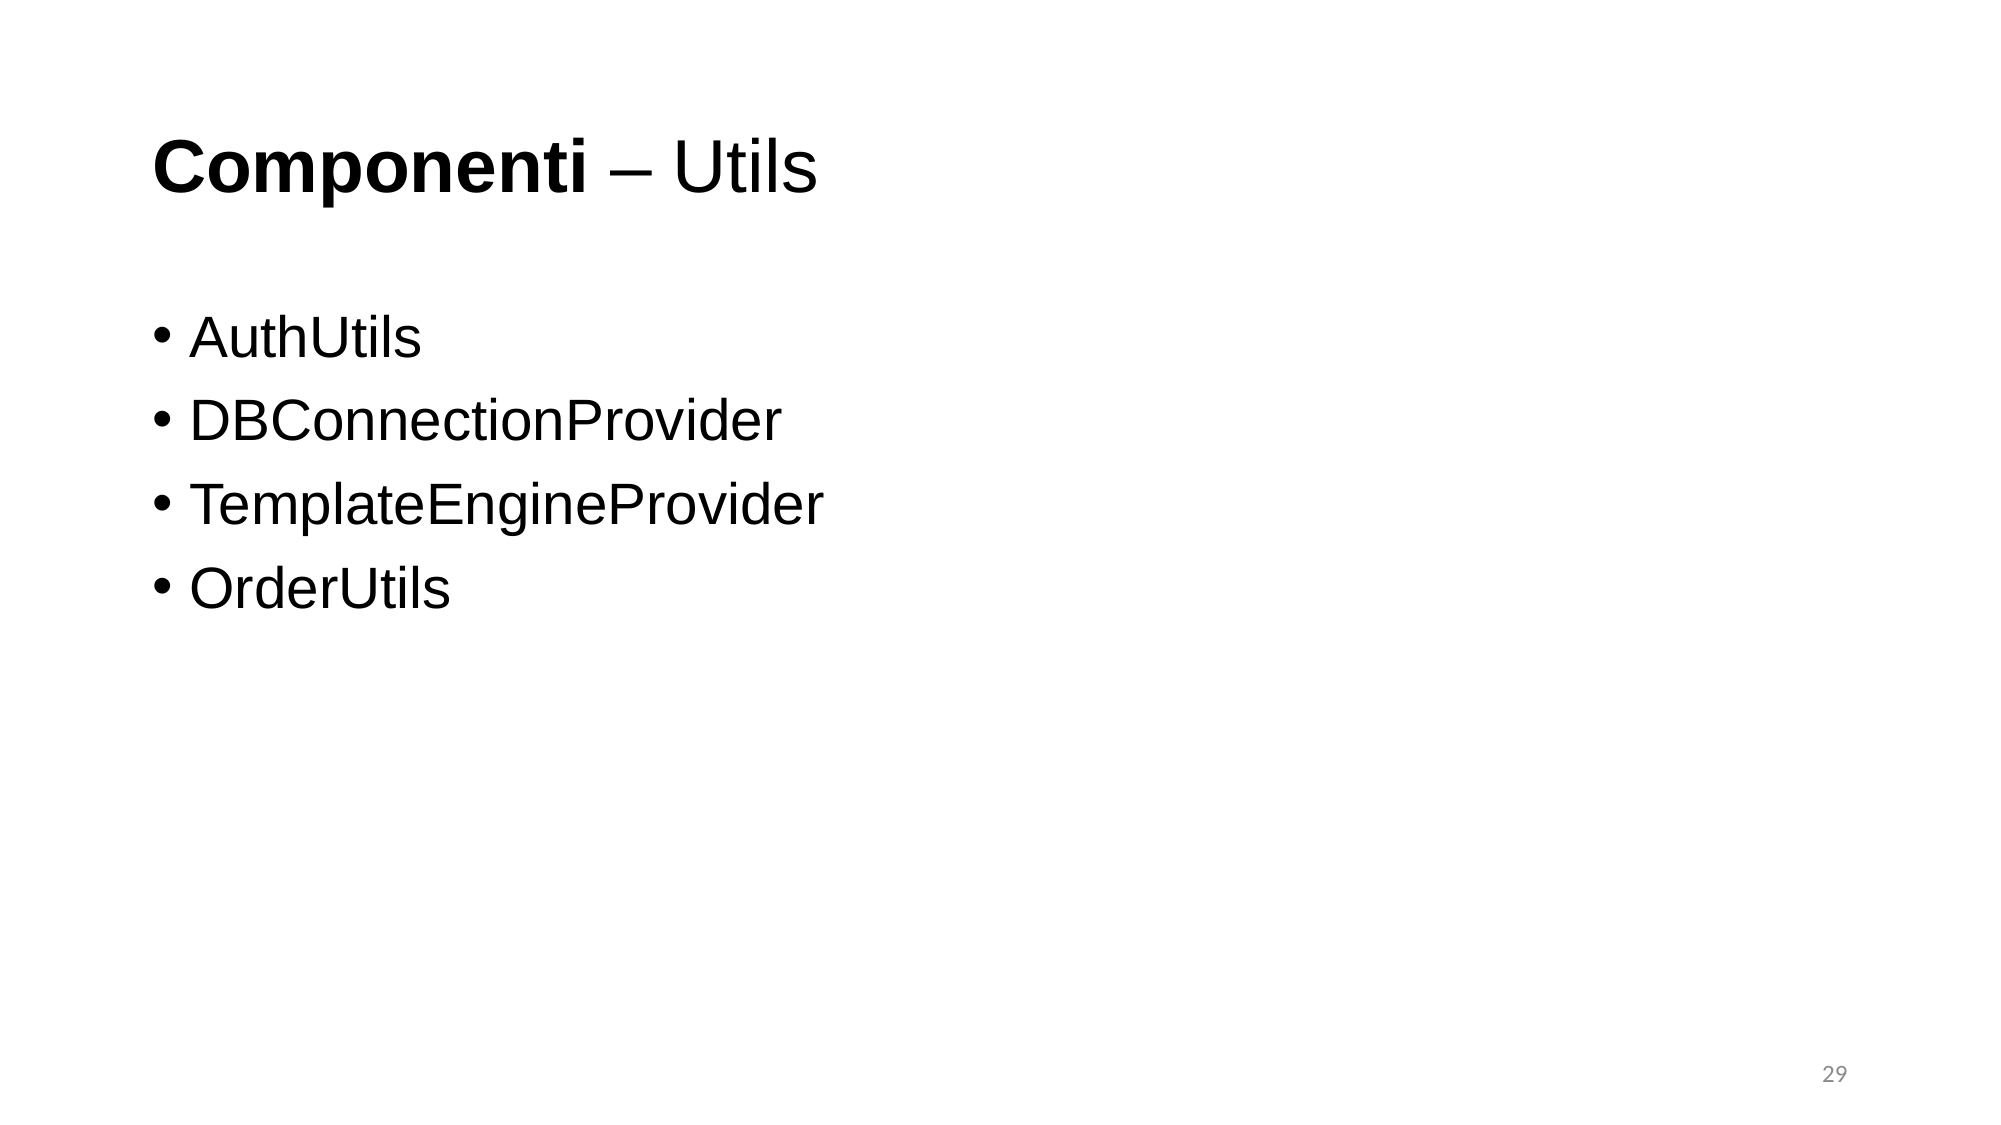

Componenti – Utils
AuthUtils
DBConnectionProvider
TemplateEngineProvider
OrderUtils
29